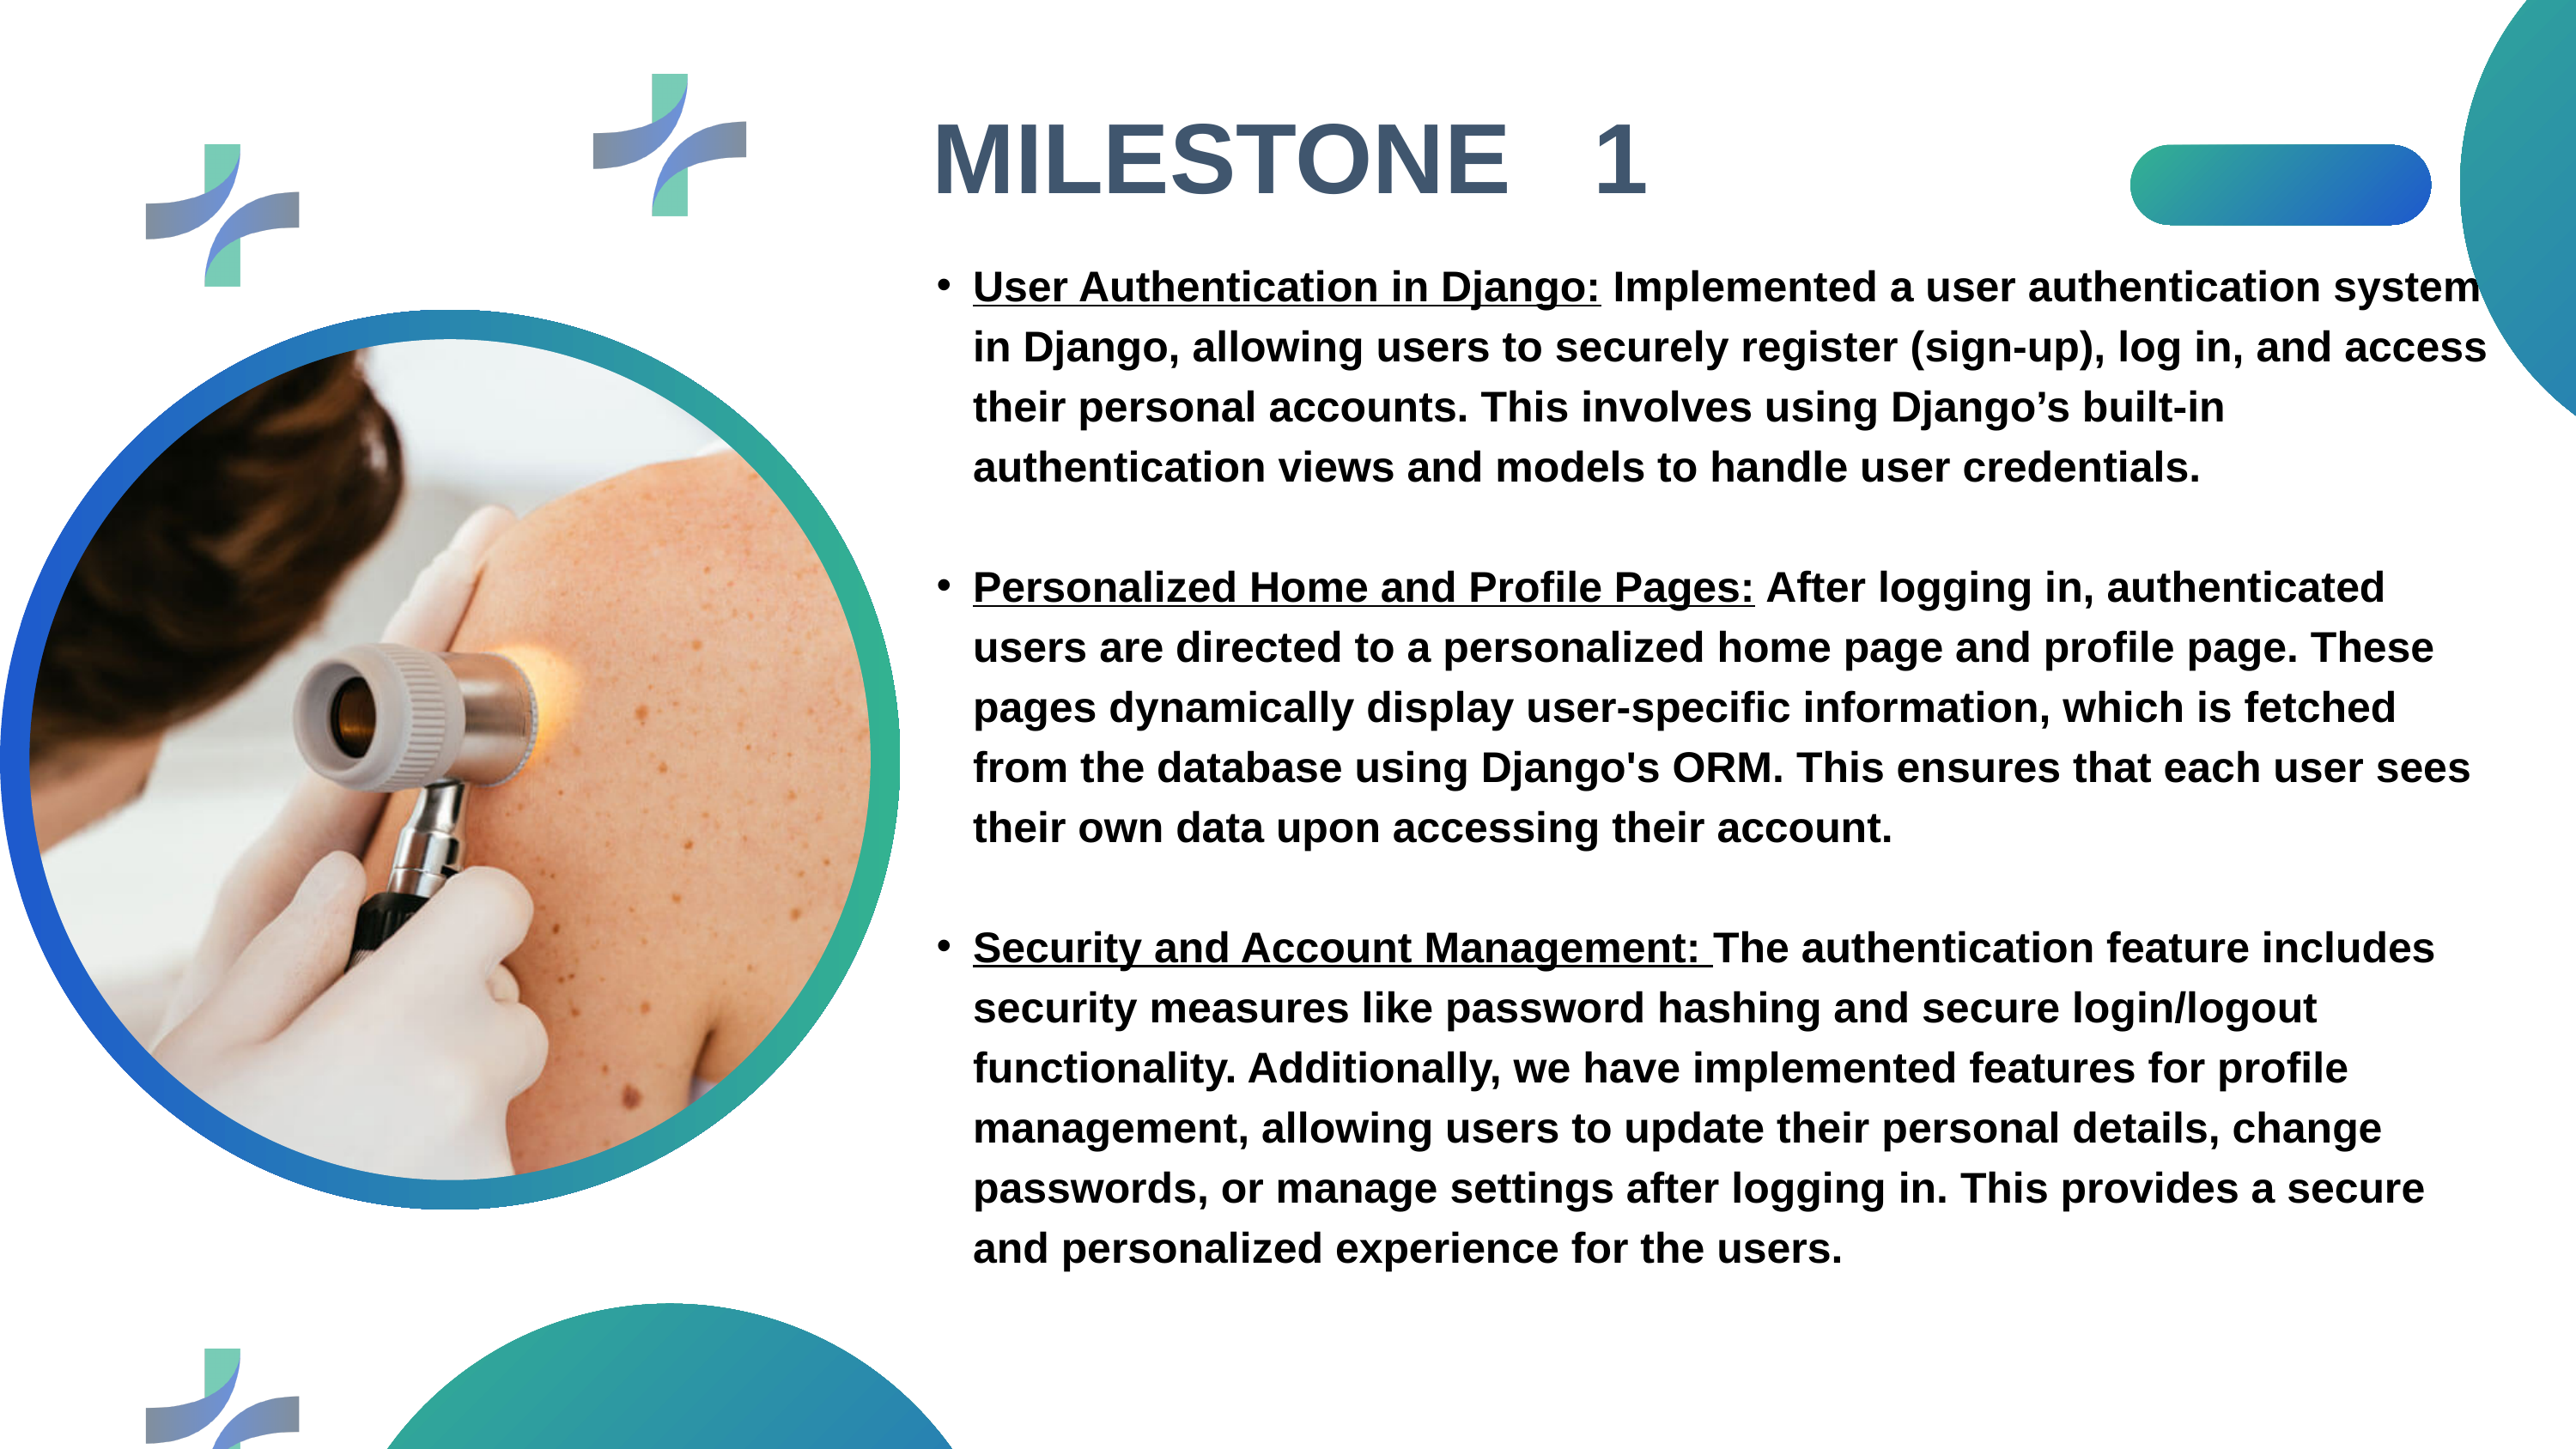

MILESTONE   1

User Authentication in Django: Implemented a user authentication system in Django, allowing users to securely register (sign-up), log in, and access their personal accounts. This involves using Django’s built-in authentication views and models to handle user credentials.

Personalized Home and Profile Pages: After logging in, authenticated users are directed to a personalized home page and profile page. These pages dynamically display user-specific information, which is fetched from the database using Django's ORM. This ensures that each user sees their own data upon accessing their account.

Security and Account Management: The authentication feature includes security measures like password hashing and secure login/logout functionality. Additionally, we have implemented features for profile management, allowing users to update their personal details, change passwords, or manage settings after logging in. This provides a secure and personalized experience for the users.